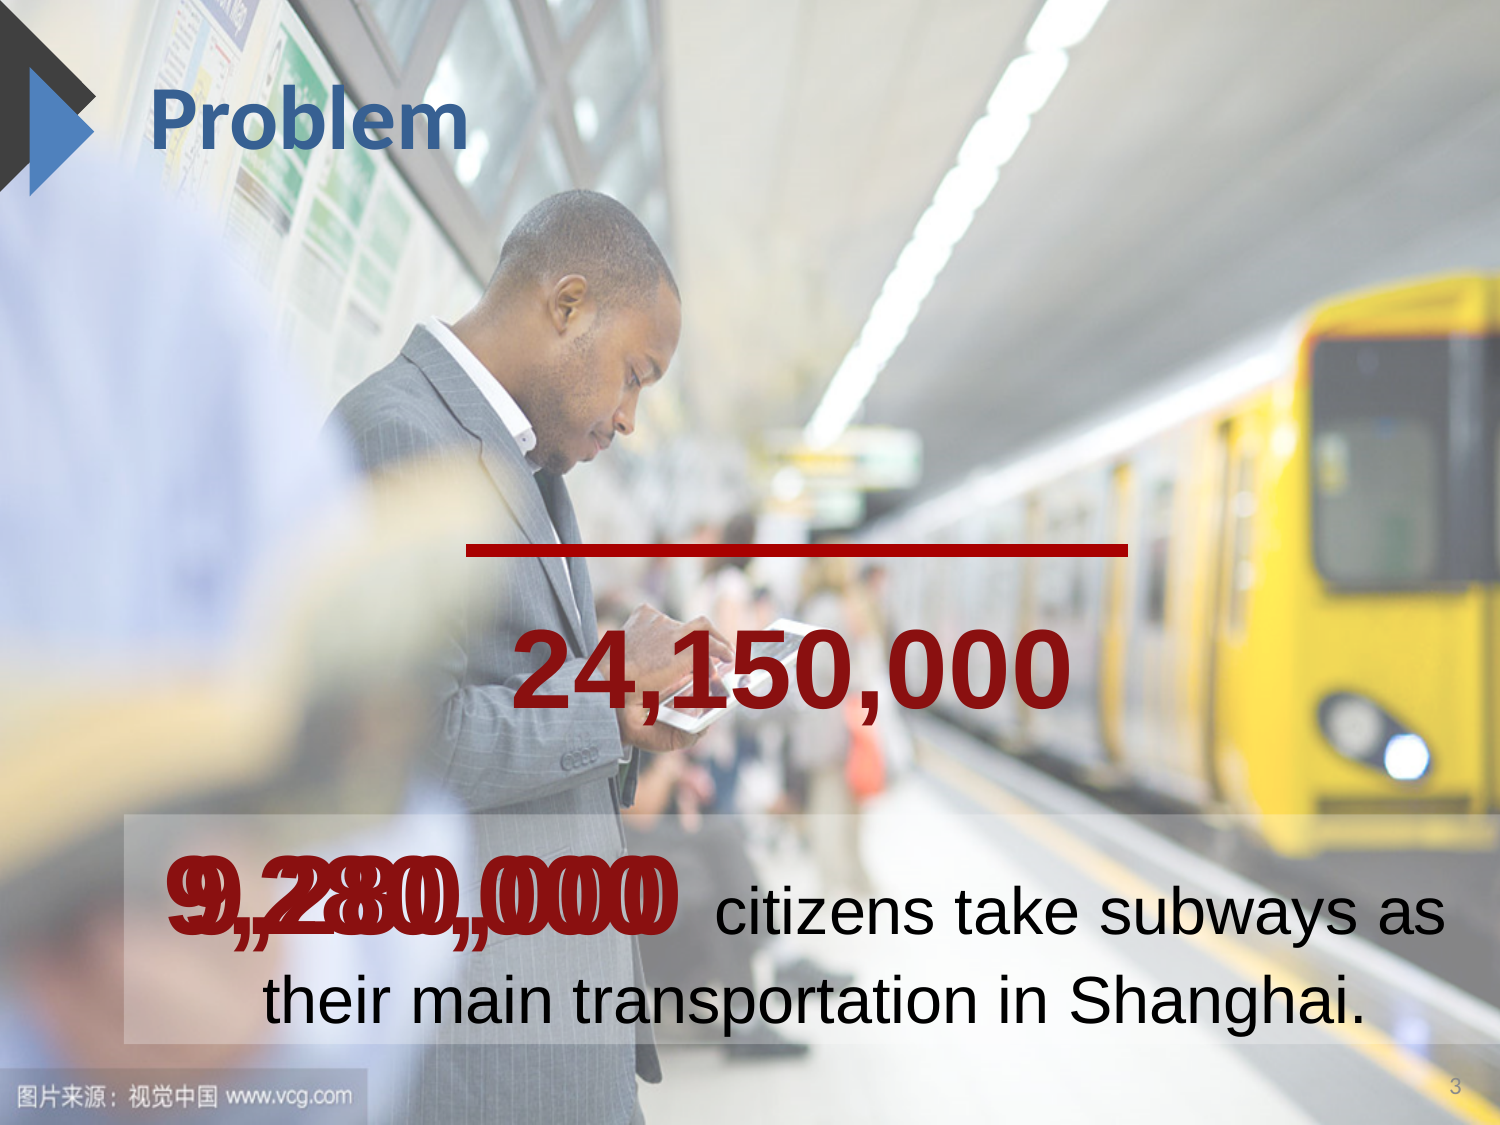

Problem

24,150,000
9,280,000
9,280,000 citizens take subways as their main transportation in Shanghai.
3